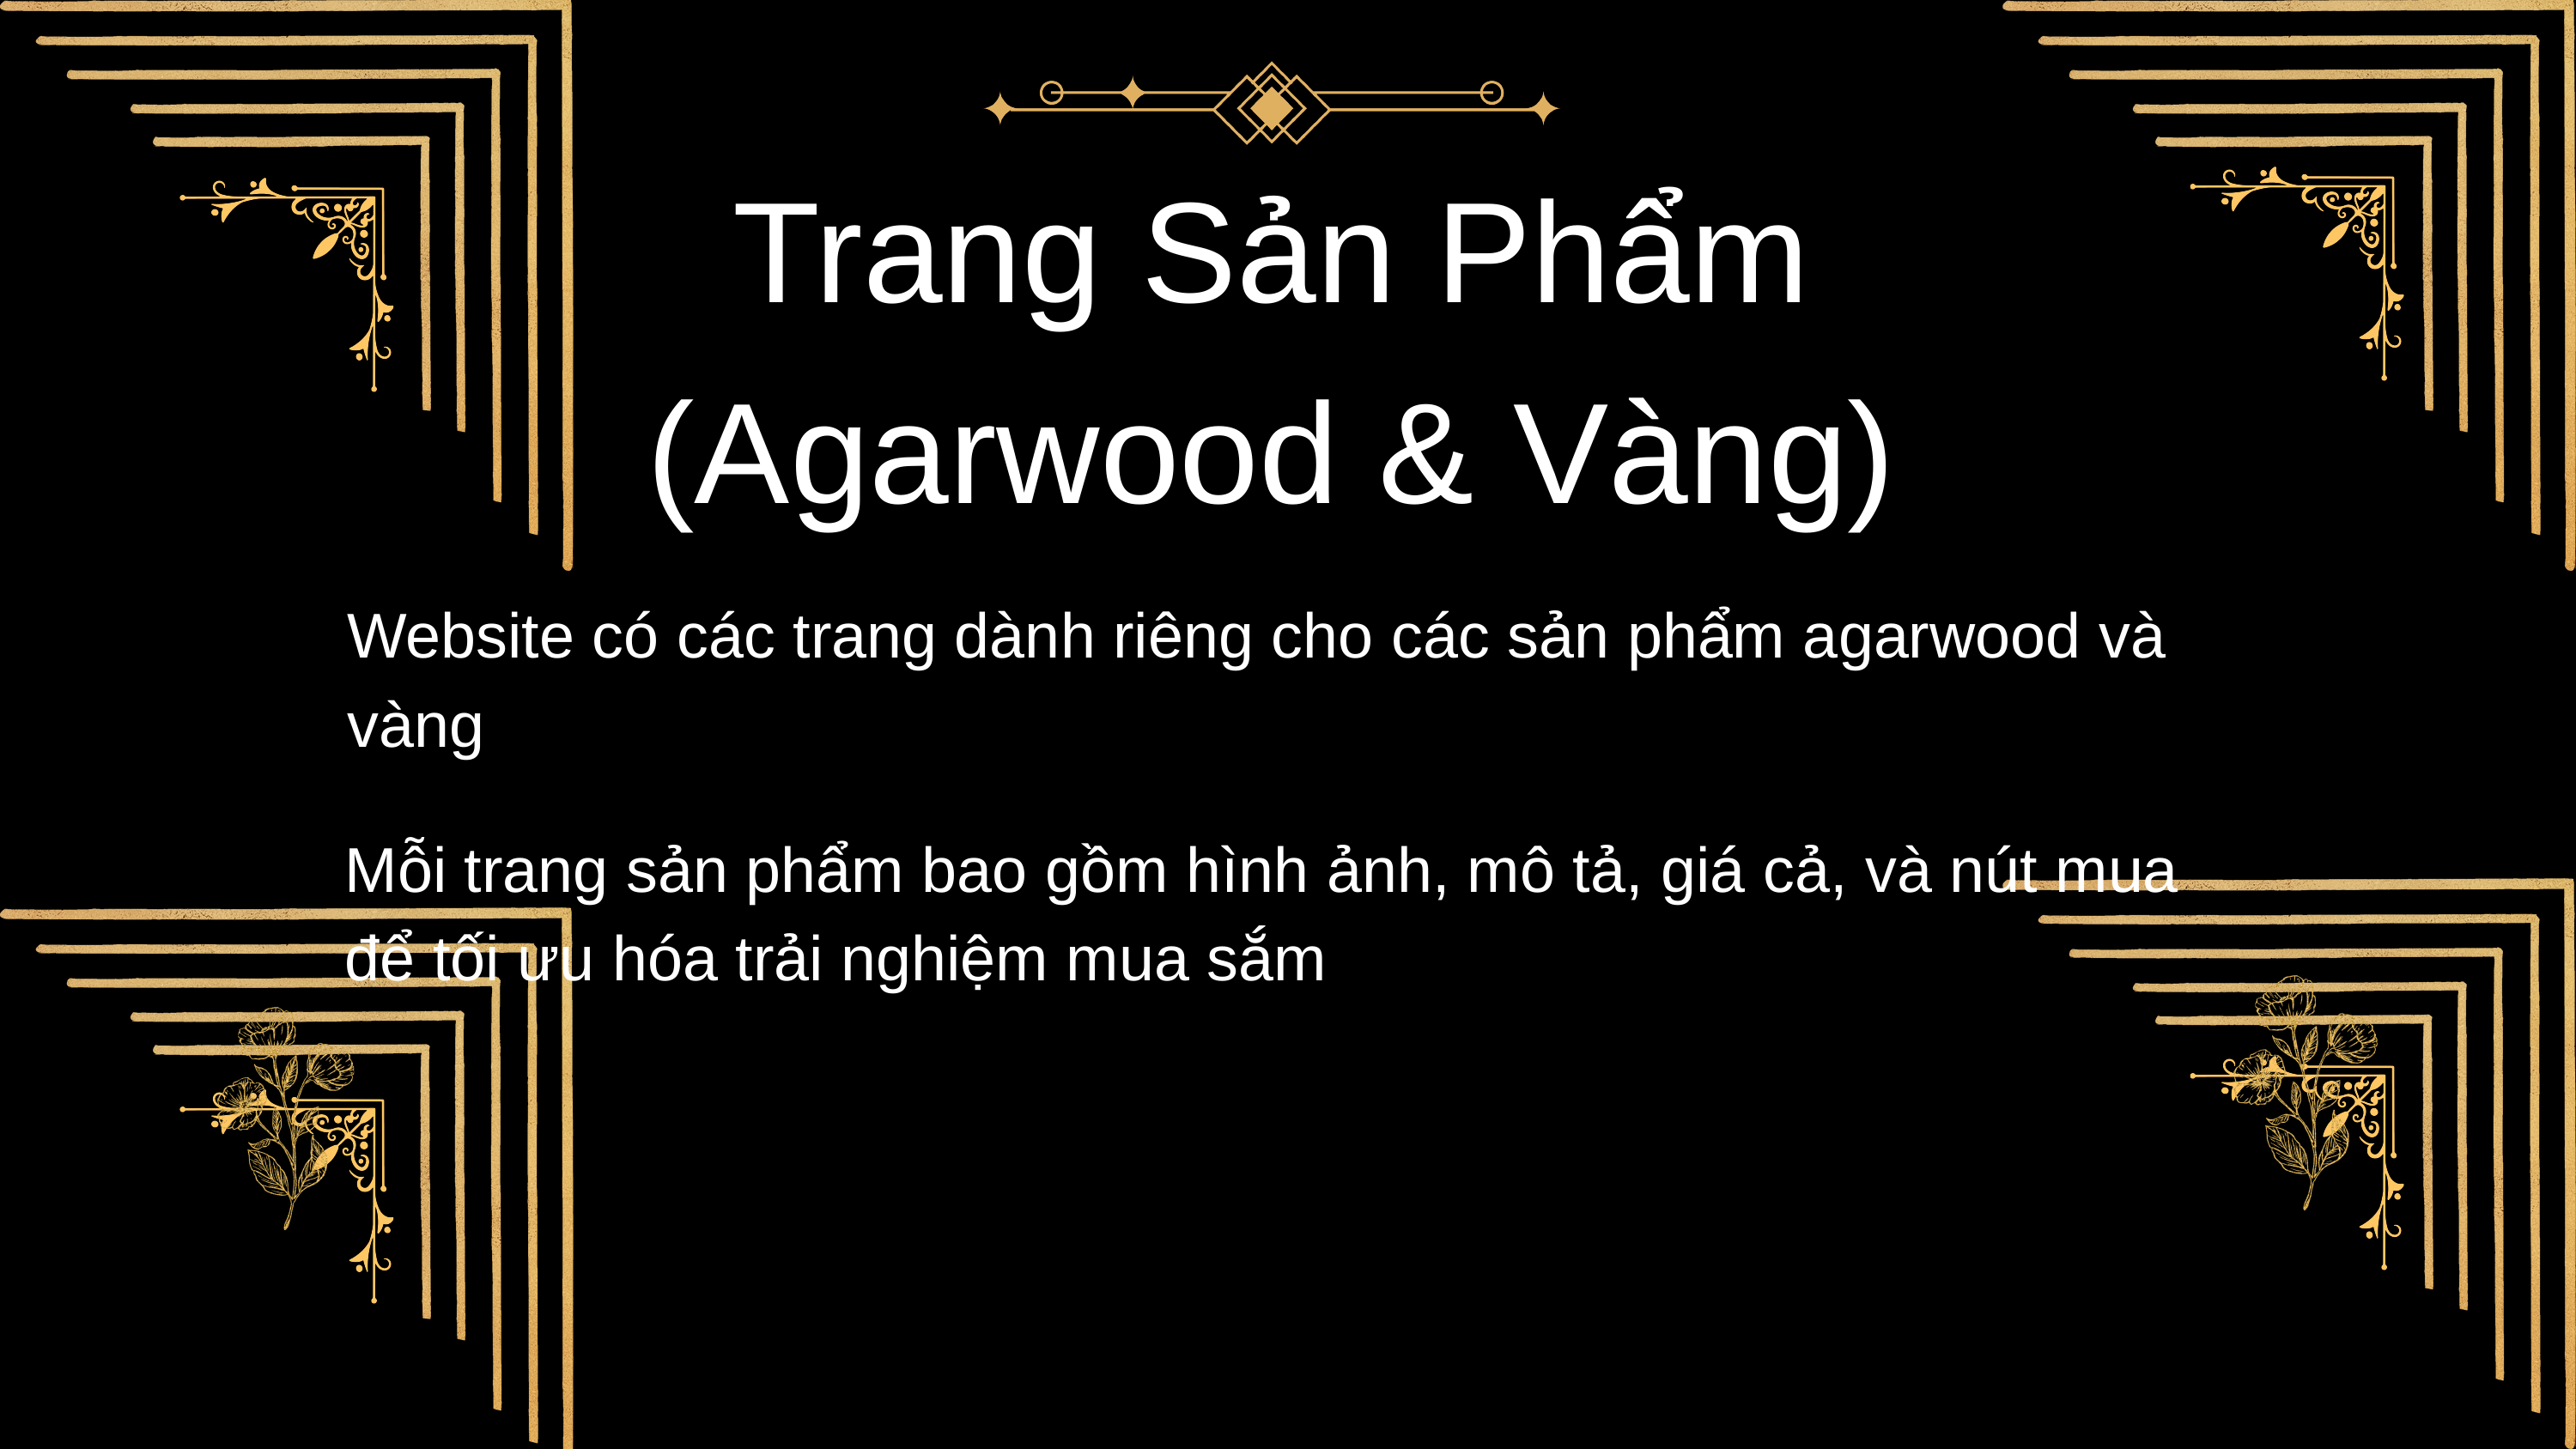

Trang Sản Phẩm (Agarwood & Vàng)

Website có các trang dành riêng cho các sản phẩm agarwood và vàng
Mỗi trang sản phẩm bao gồm hình ảnh, mô tả, giá cả, và nút mua để tối ưu hóa trải nghiệm mua sắm